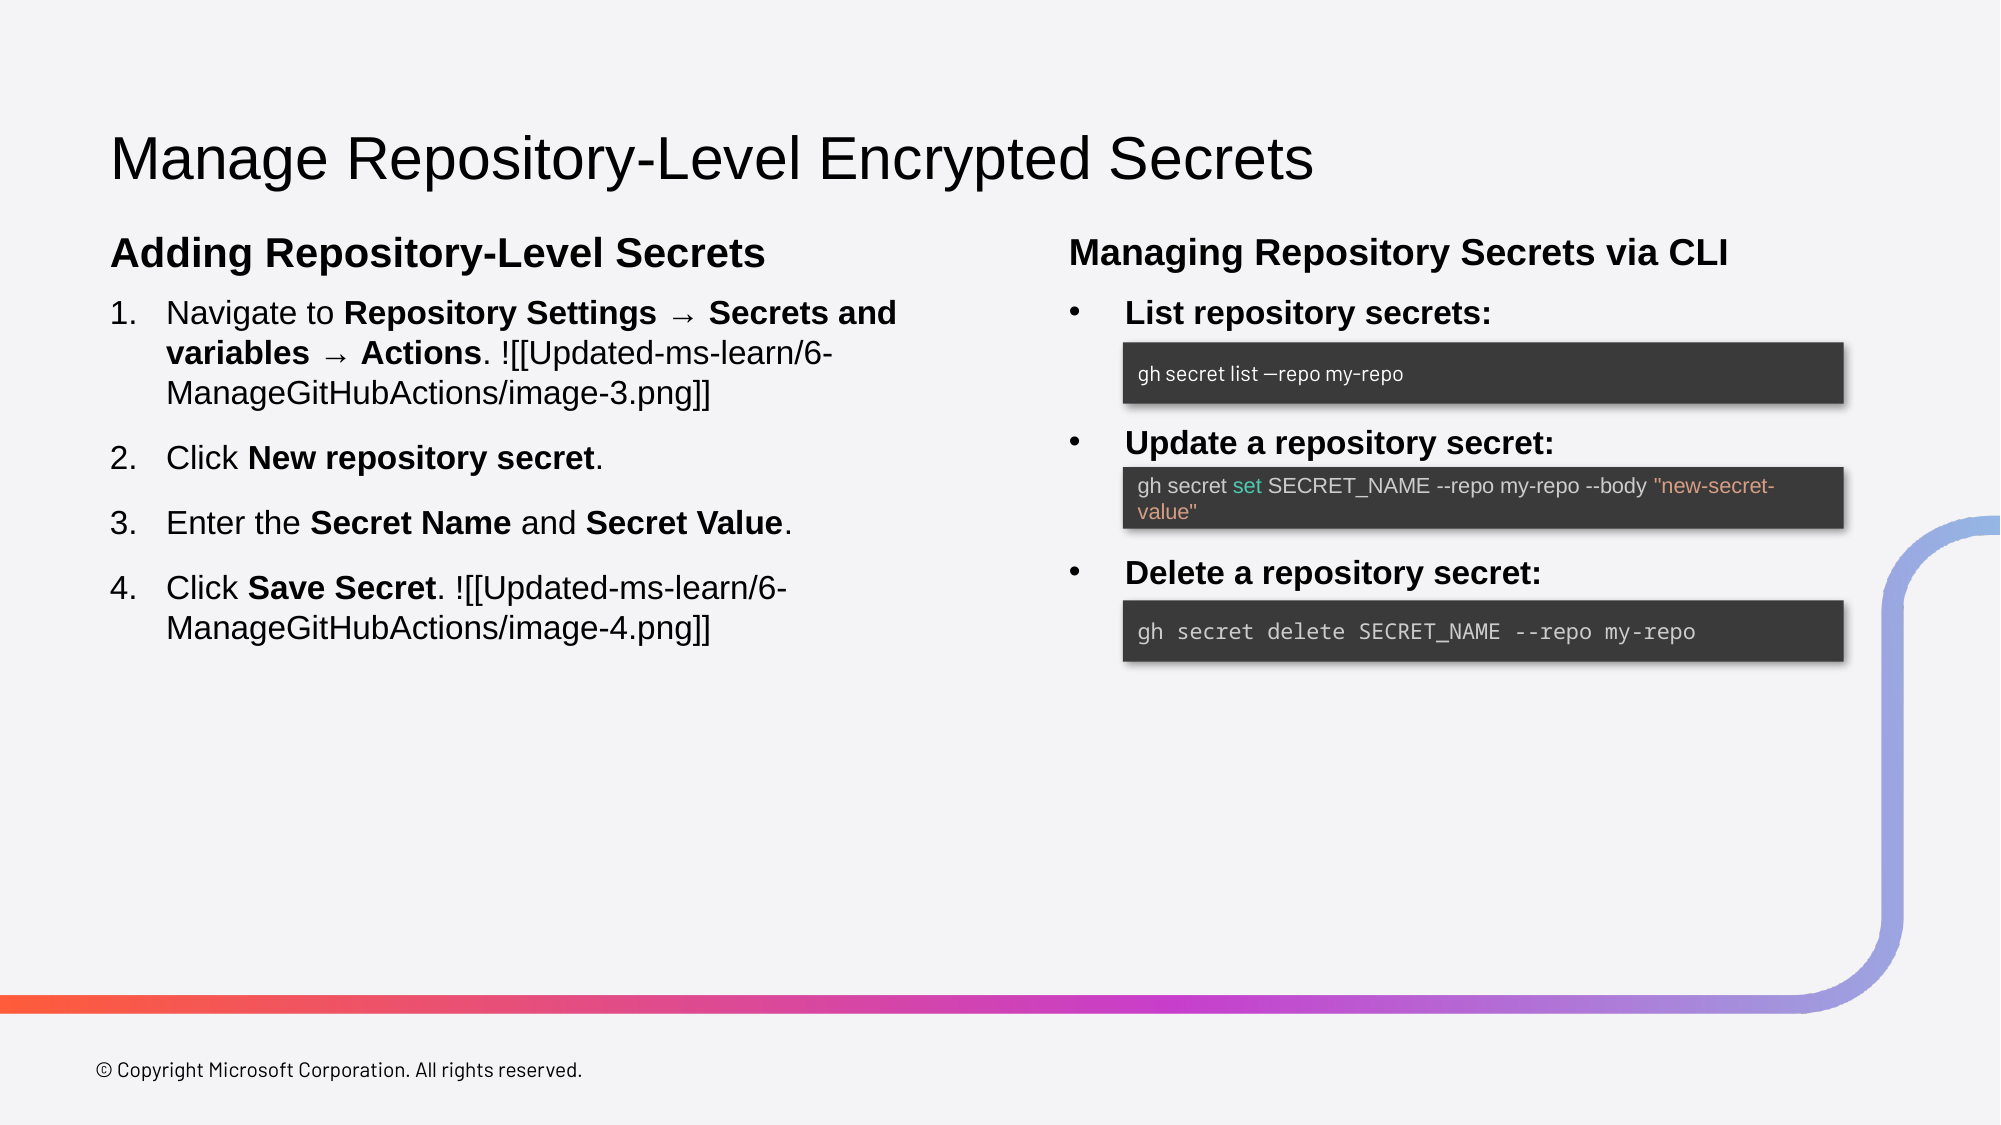

# Manage Repository-Level Encrypted Secrets
Adding Repository-Level Secrets
Managing Repository Secrets via CLI
Navigate to Repository Settings → Secrets and variables → Actions. ![[Updated-ms-learn/6-ManageGitHubActions/image-3.png]]
Click New repository secret.
Enter the Secret Name and Secret Value.
Click Save Secret. ![[Updated-ms-learn/6-ManageGitHubActions/image-4.png]]
List repository secrets:

Update a repository secret:

Delete a repository secret:

gh secret list --repo my-repo
gh secret set SECRET_NAME --repo my-repo --body "new-secret-value"
gh secret delete SECRET_NAME --repo my-repo
© Copyright Microsoft Corporation. All rights reserved.